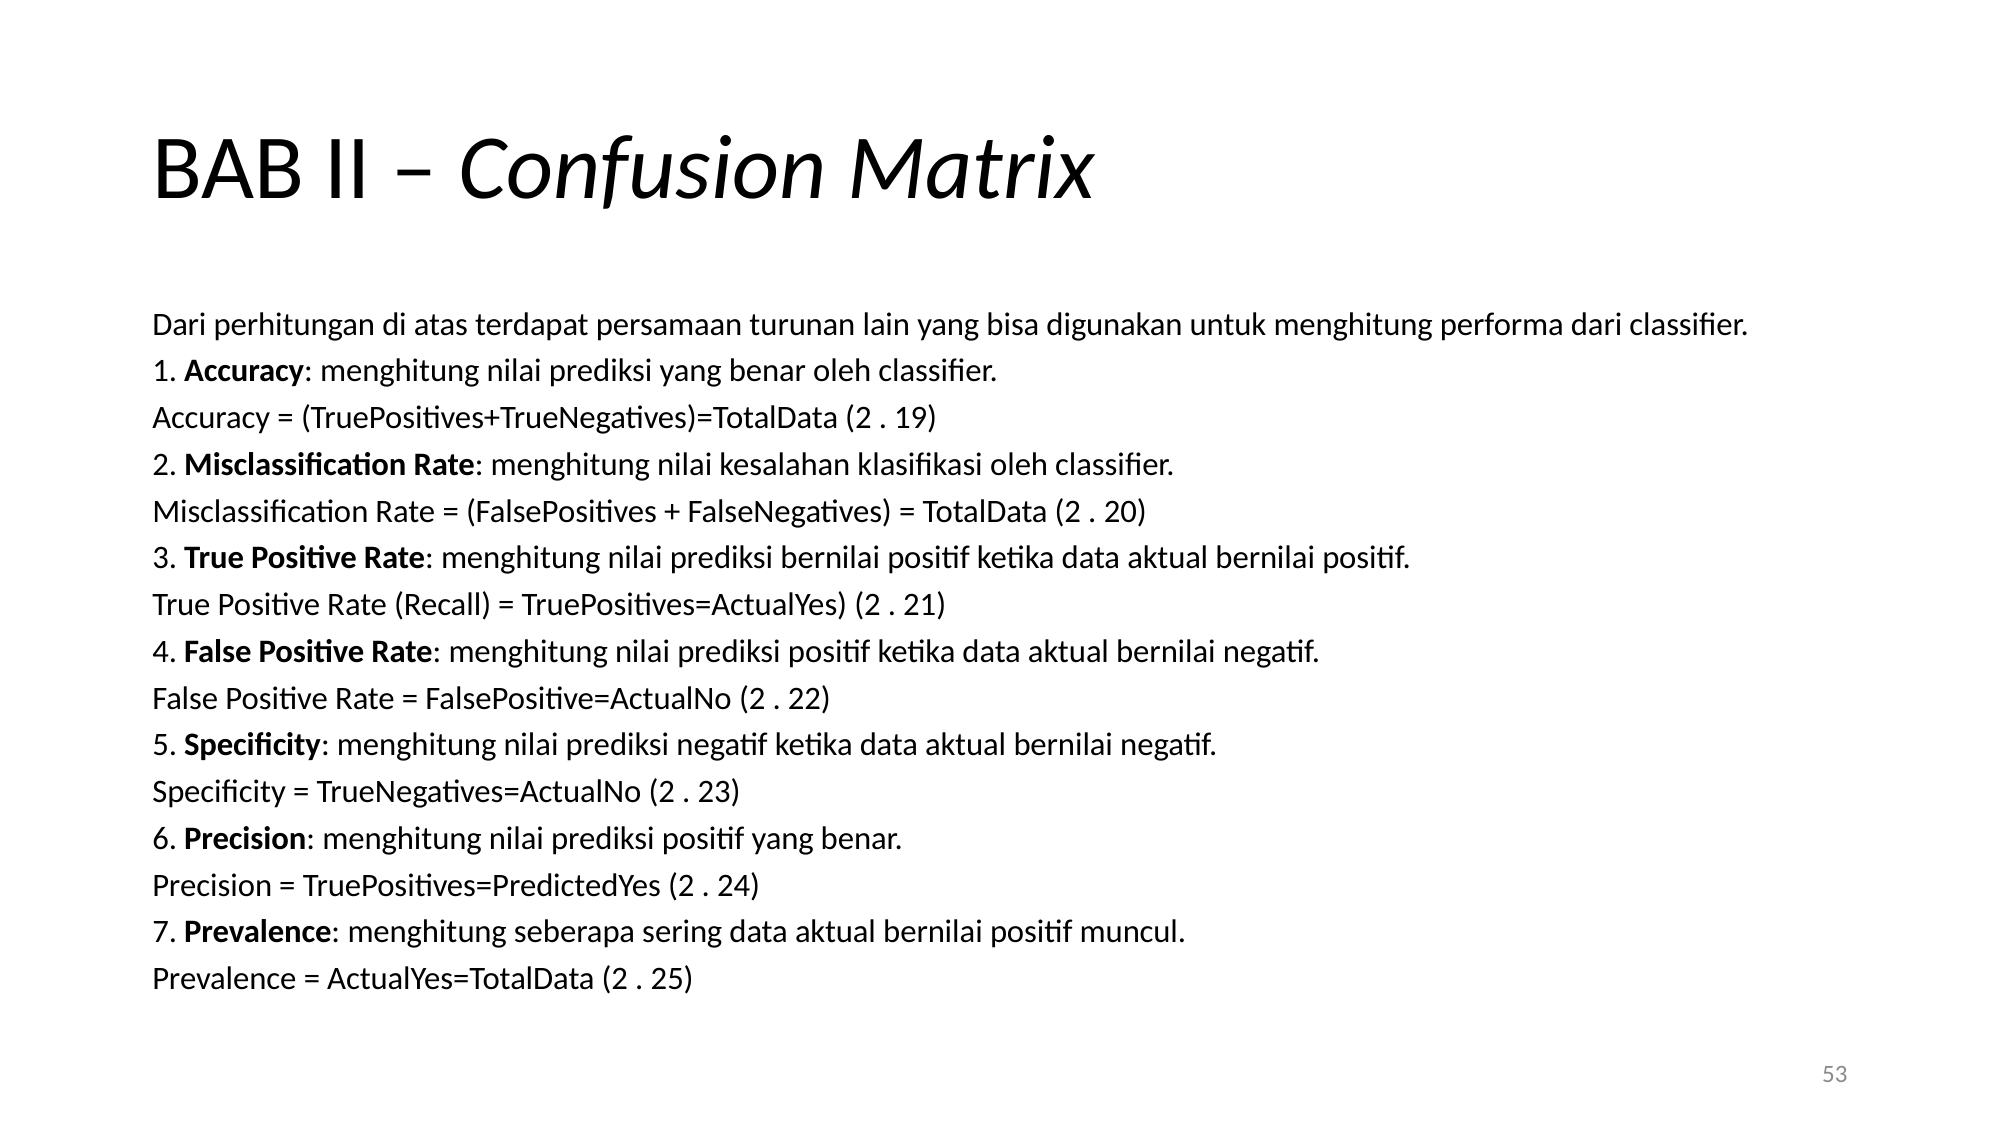

BAB II – Confusion Matrix
Dari perhitungan di atas terdapat persamaan turunan lain yang bisa digunakan untuk menghitung performa dari classifier.
1. Accuracy: menghitung nilai prediksi yang benar oleh classifier.
Accuracy = (TruePositives+TrueNegatives)=TotalData (2 . 19)
2. Misclassification Rate: menghitung nilai kesalahan klasifikasi oleh classifier.
Misclassification Rate = (FalsePositives + FalseNegatives) = TotalData (2 . 20)
3. True Positive Rate: menghitung nilai prediksi bernilai positif ketika data aktual bernilai positif.
True Positive Rate (Recall) = TruePositives=ActualYes) (2 . 21)
4. False Positive Rate: menghitung nilai prediksi positif ketika data aktual bernilai negatif.
False Positive Rate = FalsePositive=ActualNo (2 . 22)
5. Specificity: menghitung nilai prediksi negatif ketika data aktual bernilai negatif.
Specificity = TrueNegatives=ActualNo (2 . 23)
6. Precision: menghitung nilai prediksi positif yang benar.
Precision = TruePositives=PredictedYes (2 . 24)
7. Prevalence: menghitung seberapa sering data aktual bernilai positif muncul.
Prevalence = ActualYes=TotalData (2 . 25)
53